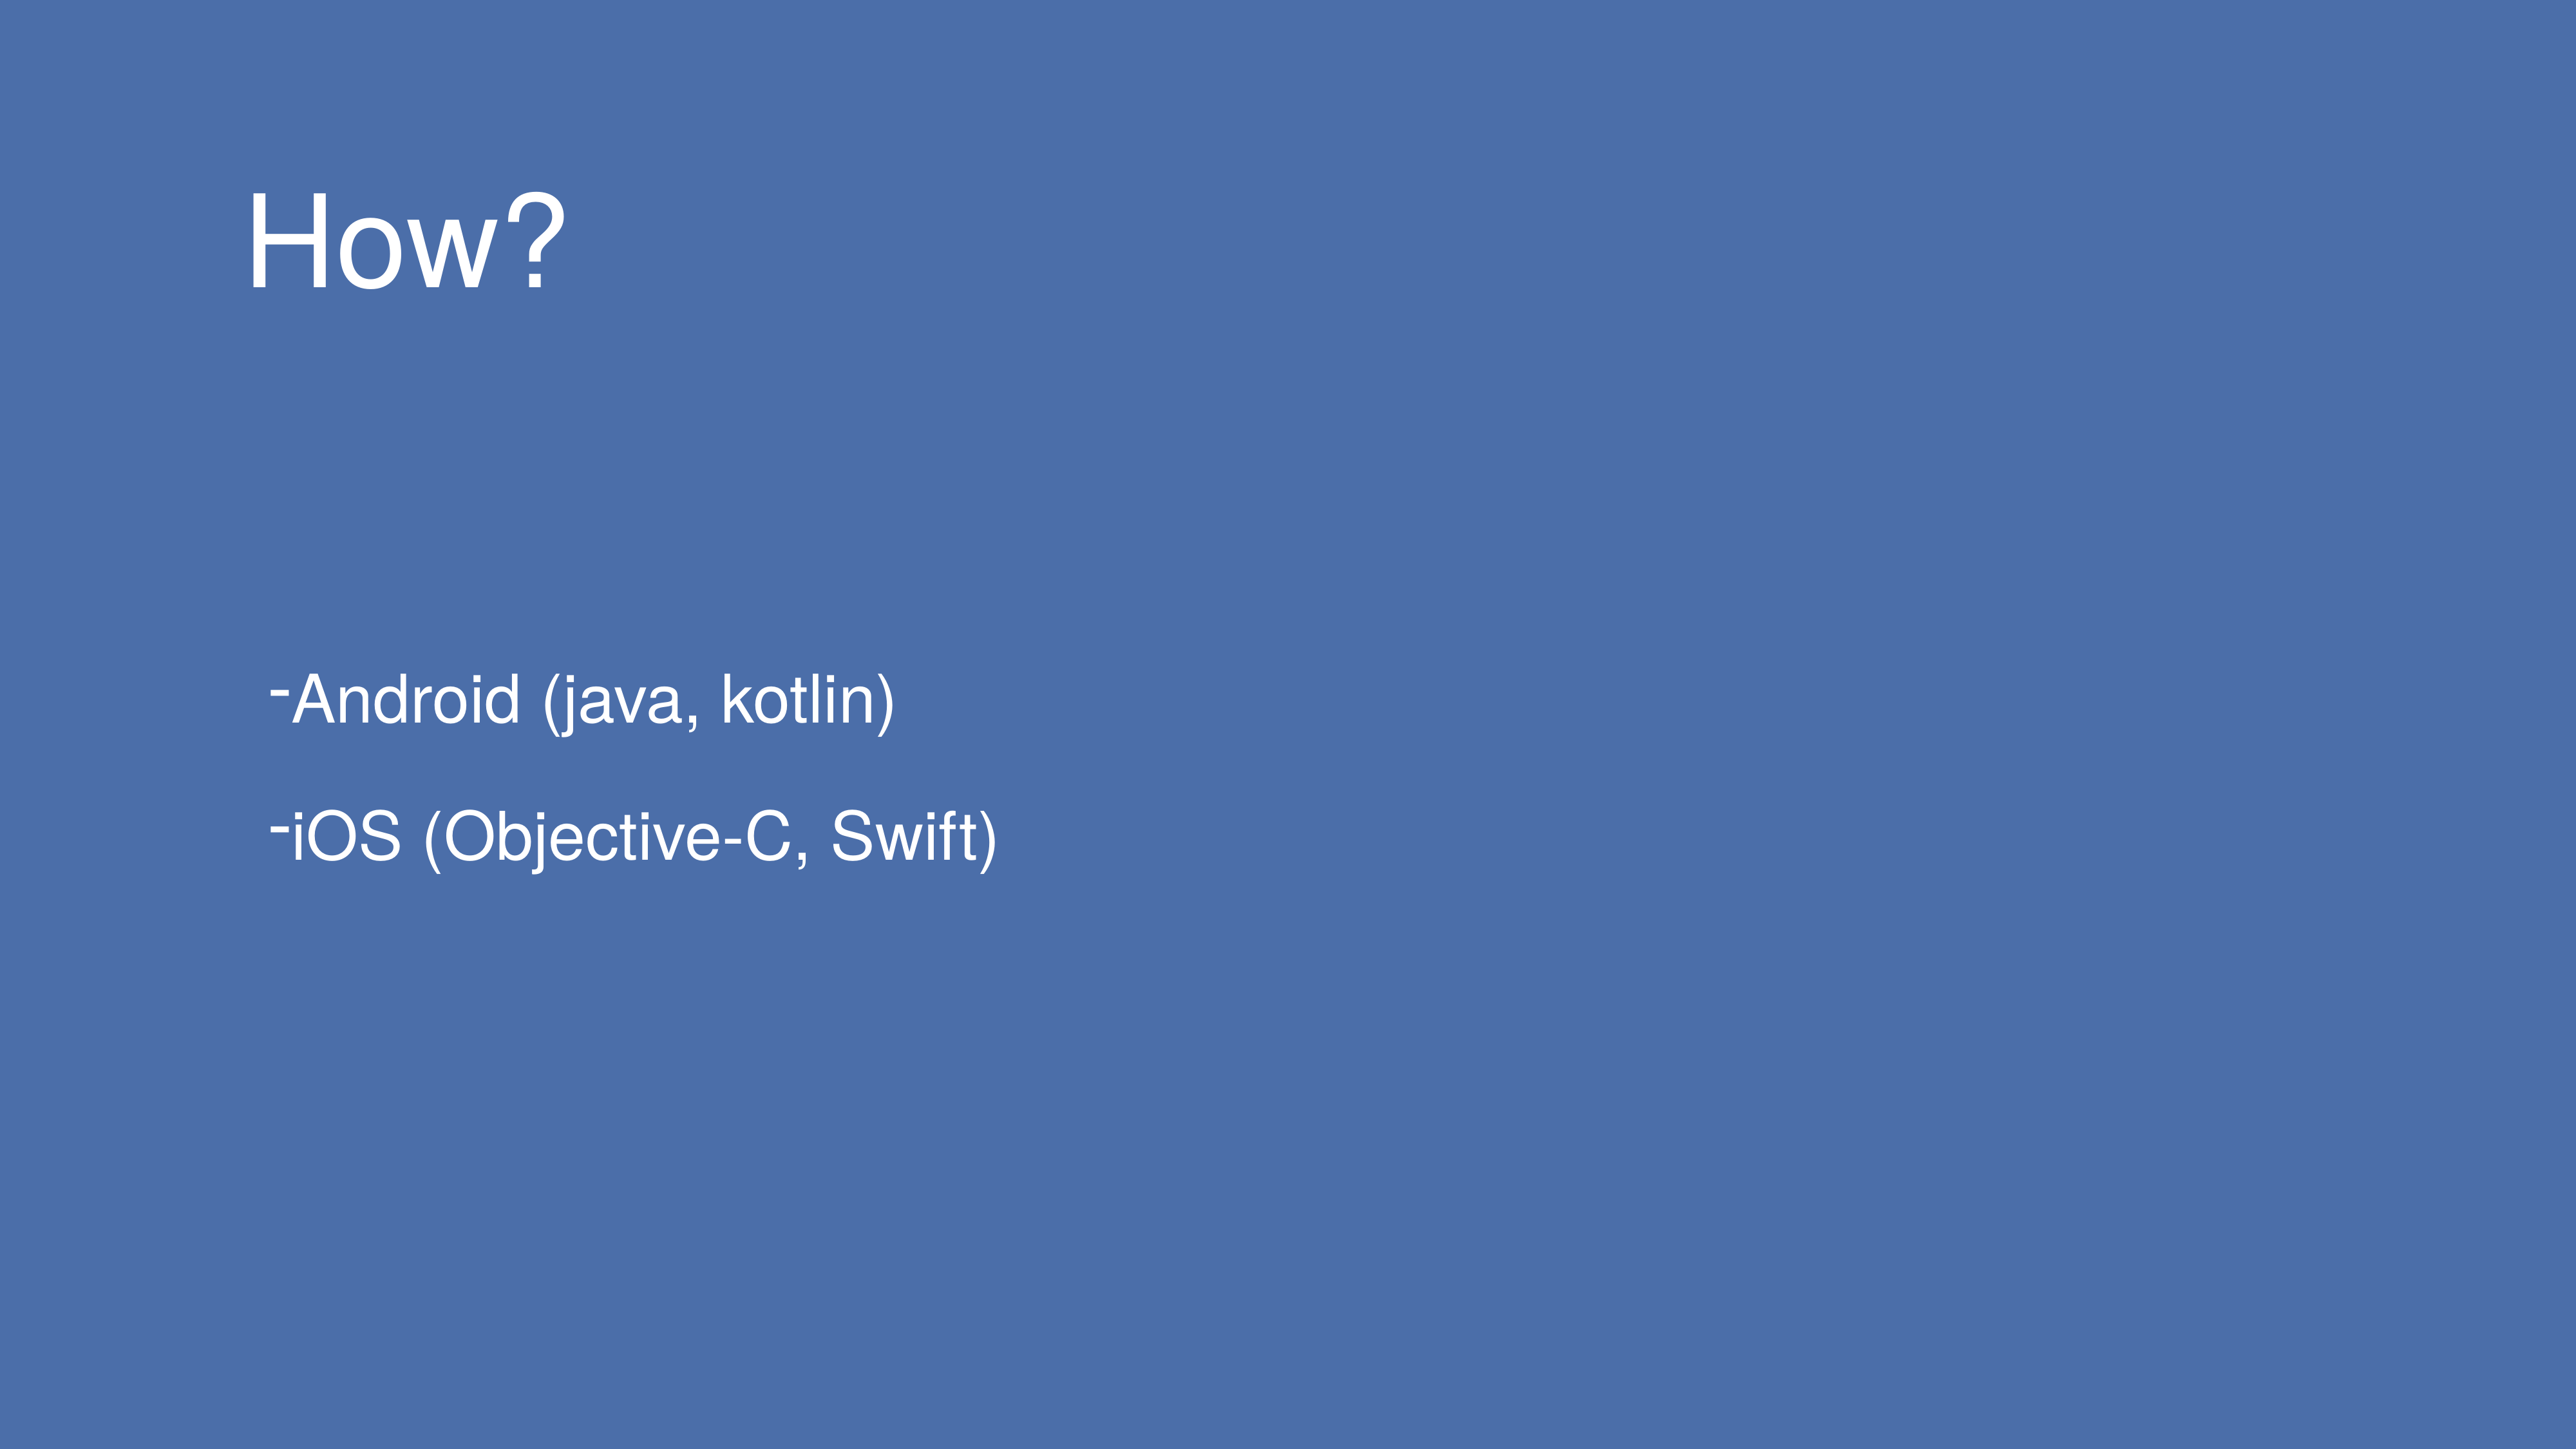

How?
Android (java, kotlin)
iOS (Objective-C, Swift)